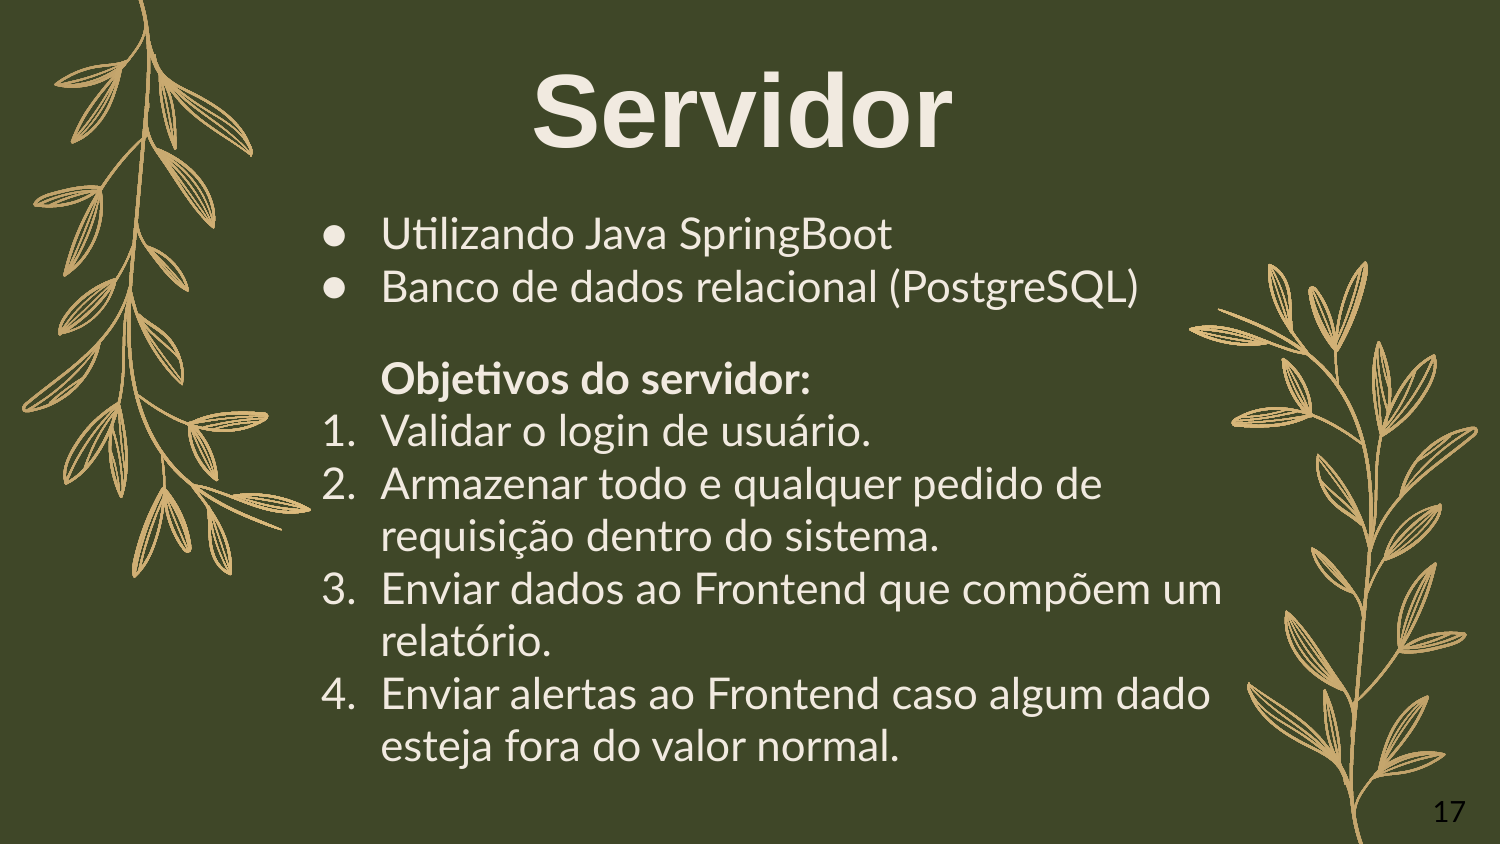

Servidor
Utilizando Java SpringBoot
Banco de dados relacional (PostgreSQL)

Objetivos do servidor:
Validar o login de usuário.
Armazenar todo e qualquer pedido de requisição dentro do sistema.
Enviar dados ao Frontend que compõem um relatório.
Enviar alertas ao Frontend caso algum dado esteja fora do valor normal.

17